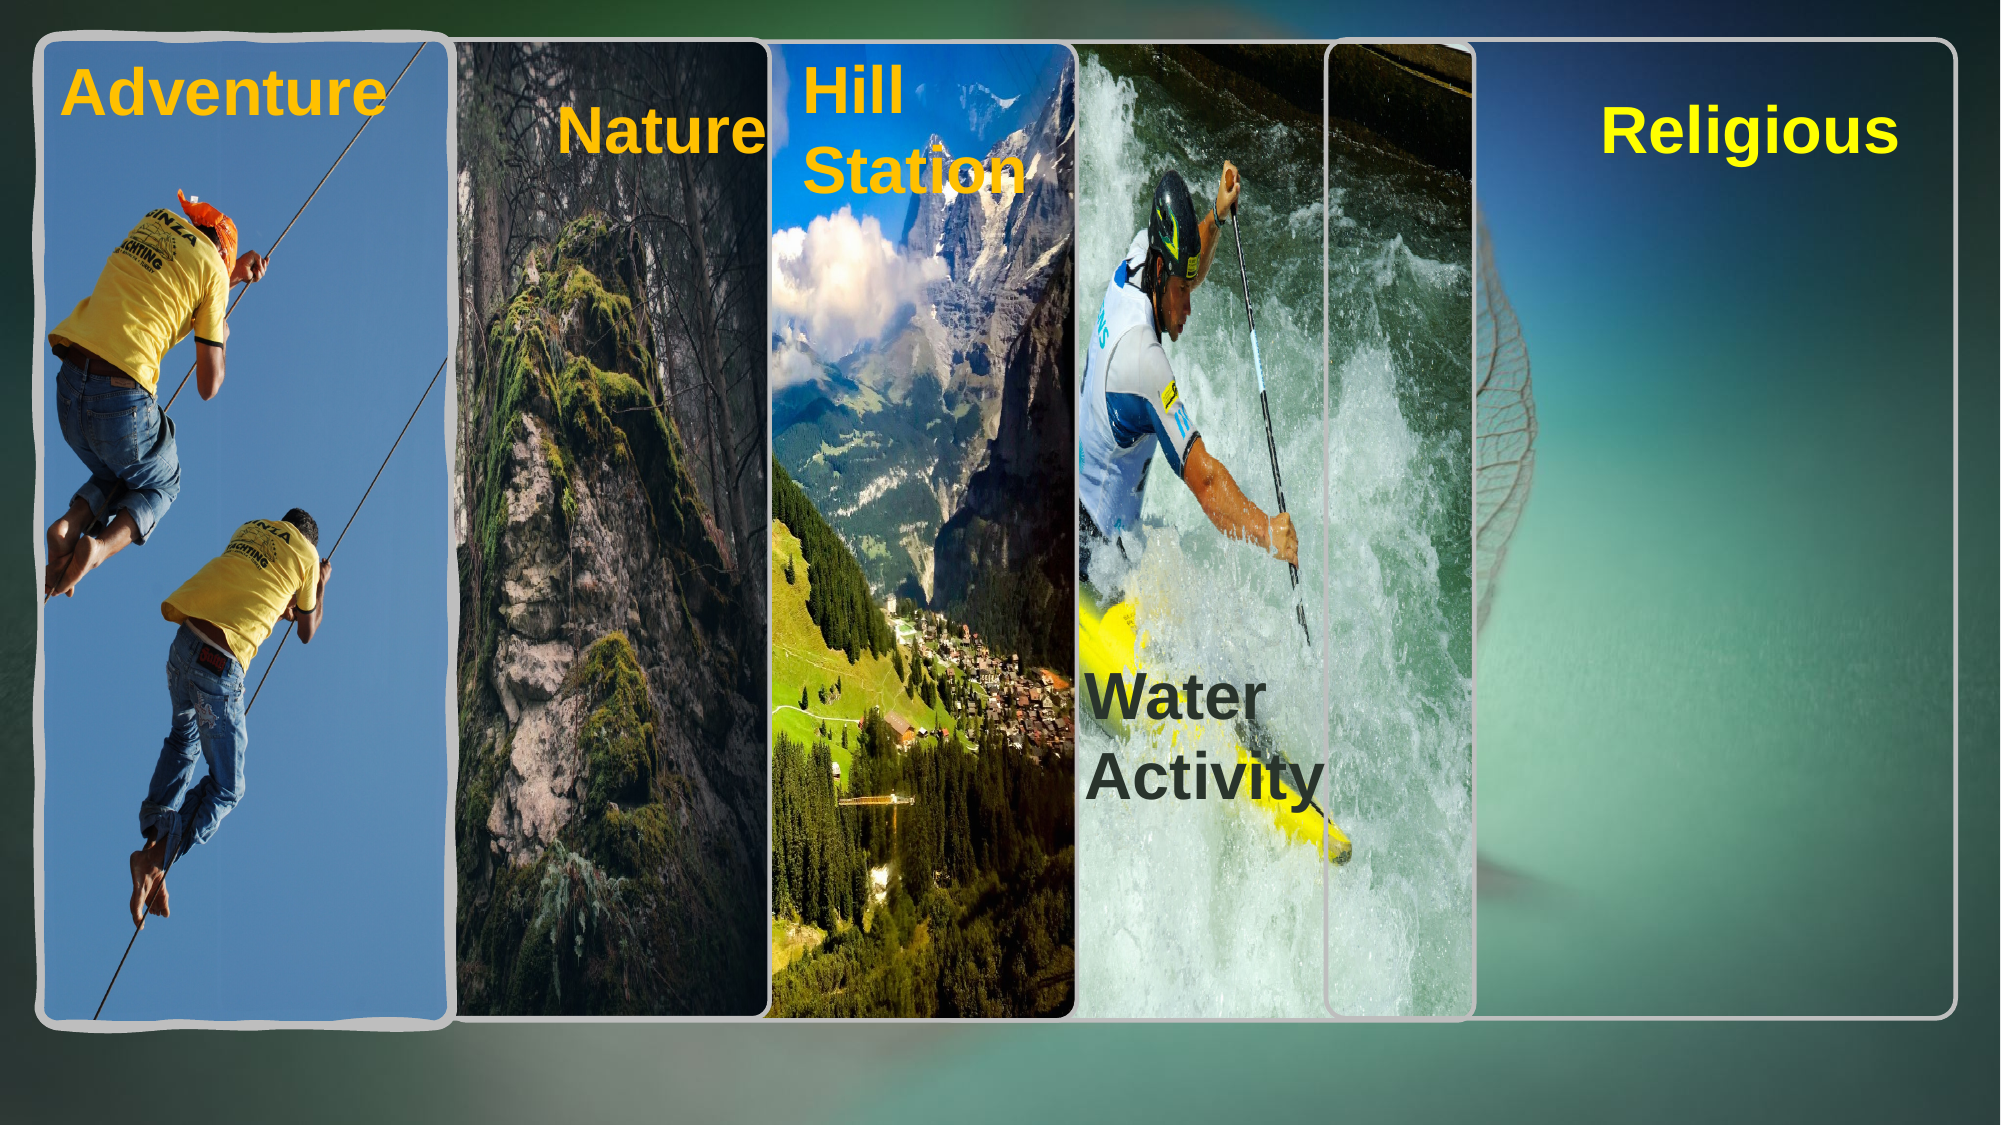

Adventure
Hill Station
Nature
Religious
Water Activity